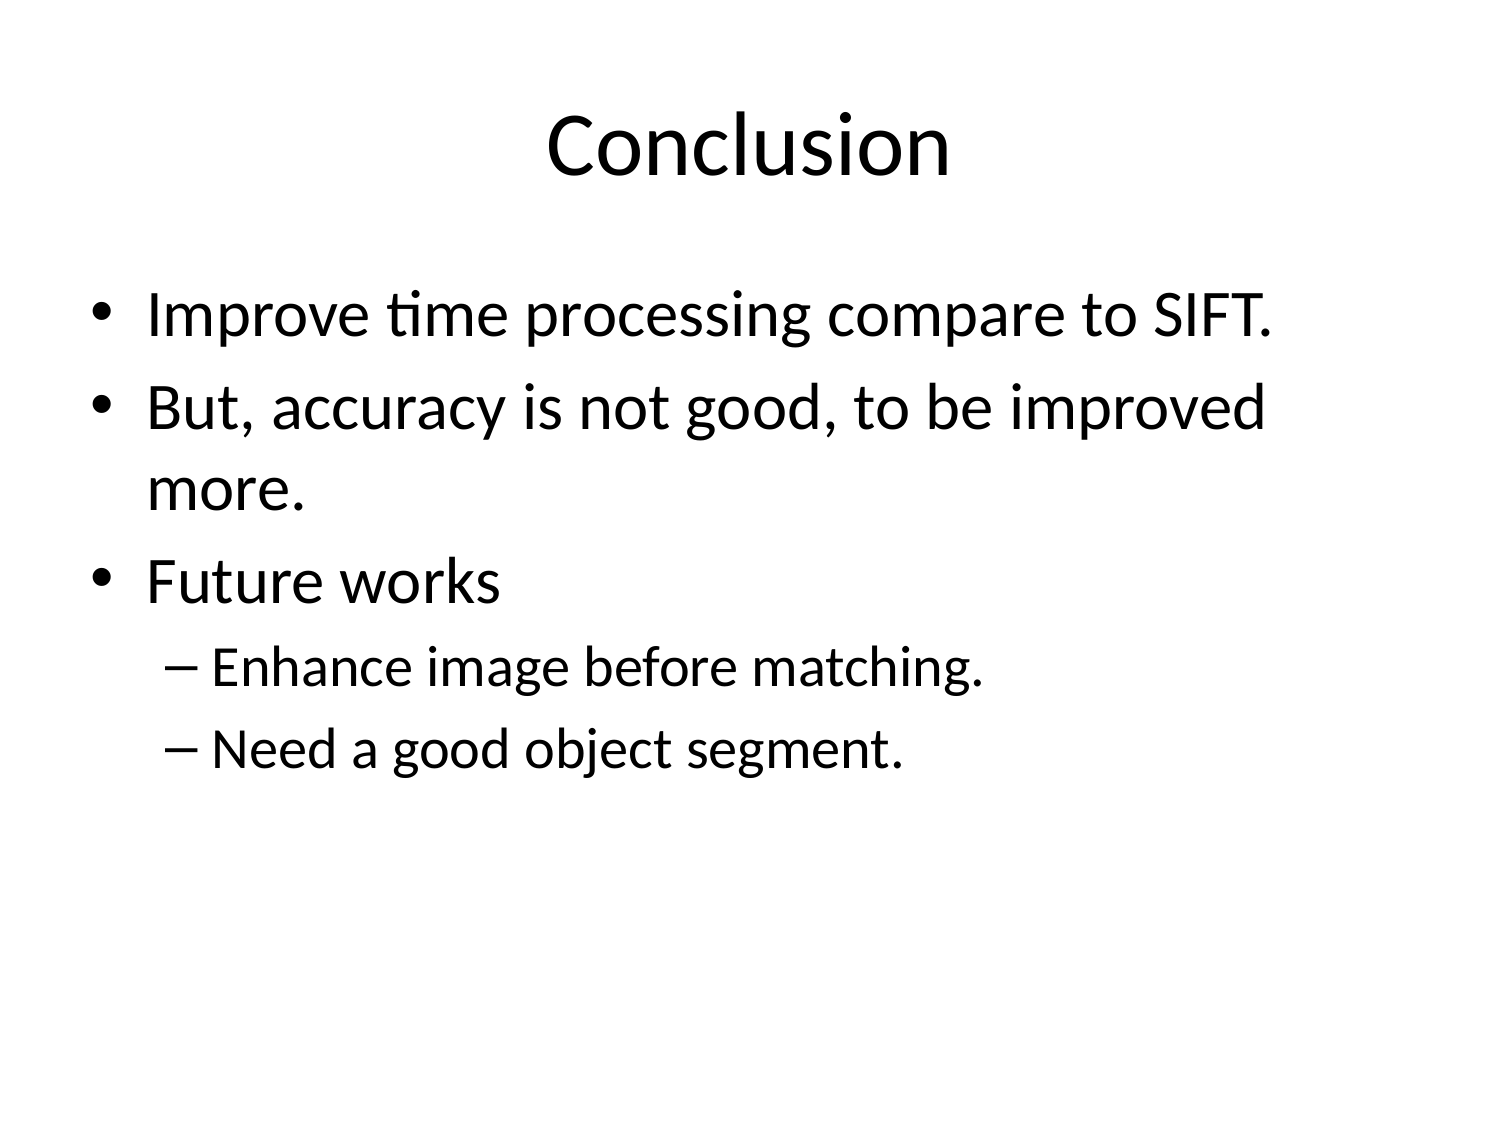

# Conclusion
Improve time processing compare to SIFT.
But, accuracy is not good, to be improved more.
Future works
Enhance image before matching.
Need a good object segment.